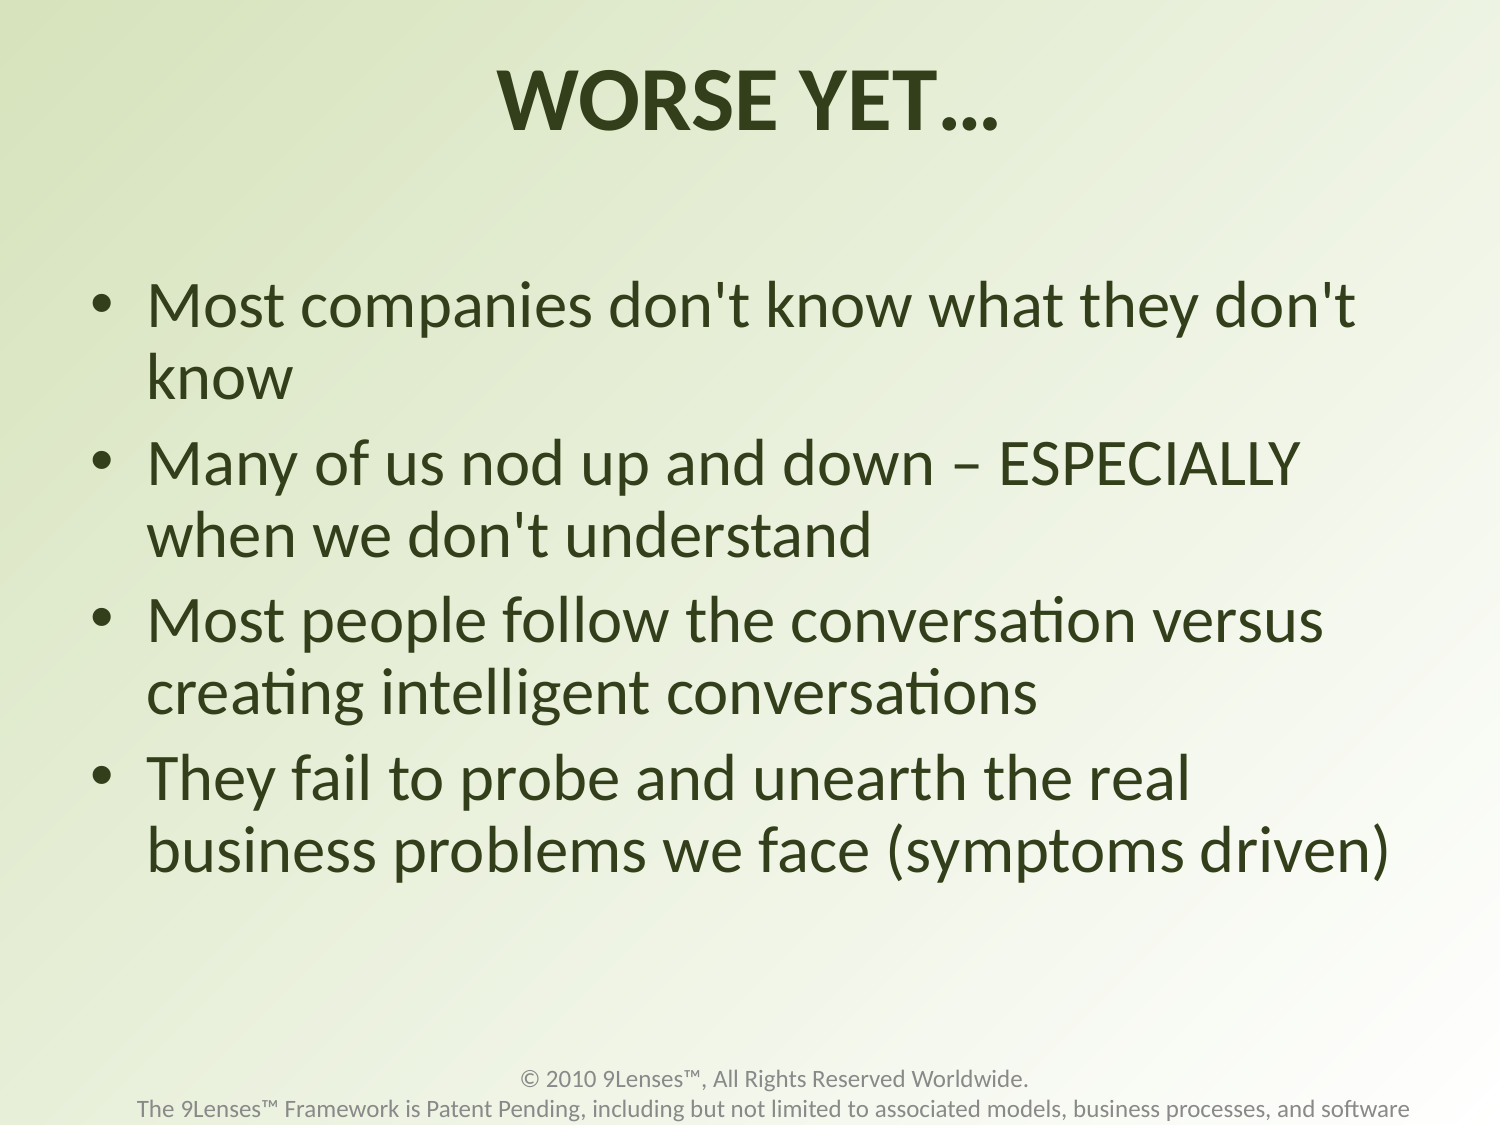

# WORSE YET…
Most companies don't know what they don't know
Many of us nod up and down – ESPECIALLY when we don't understand
Most people follow the conversation versus creating intelligent conversations
They fail to probe and unearth the real business problems we face (symptoms driven)